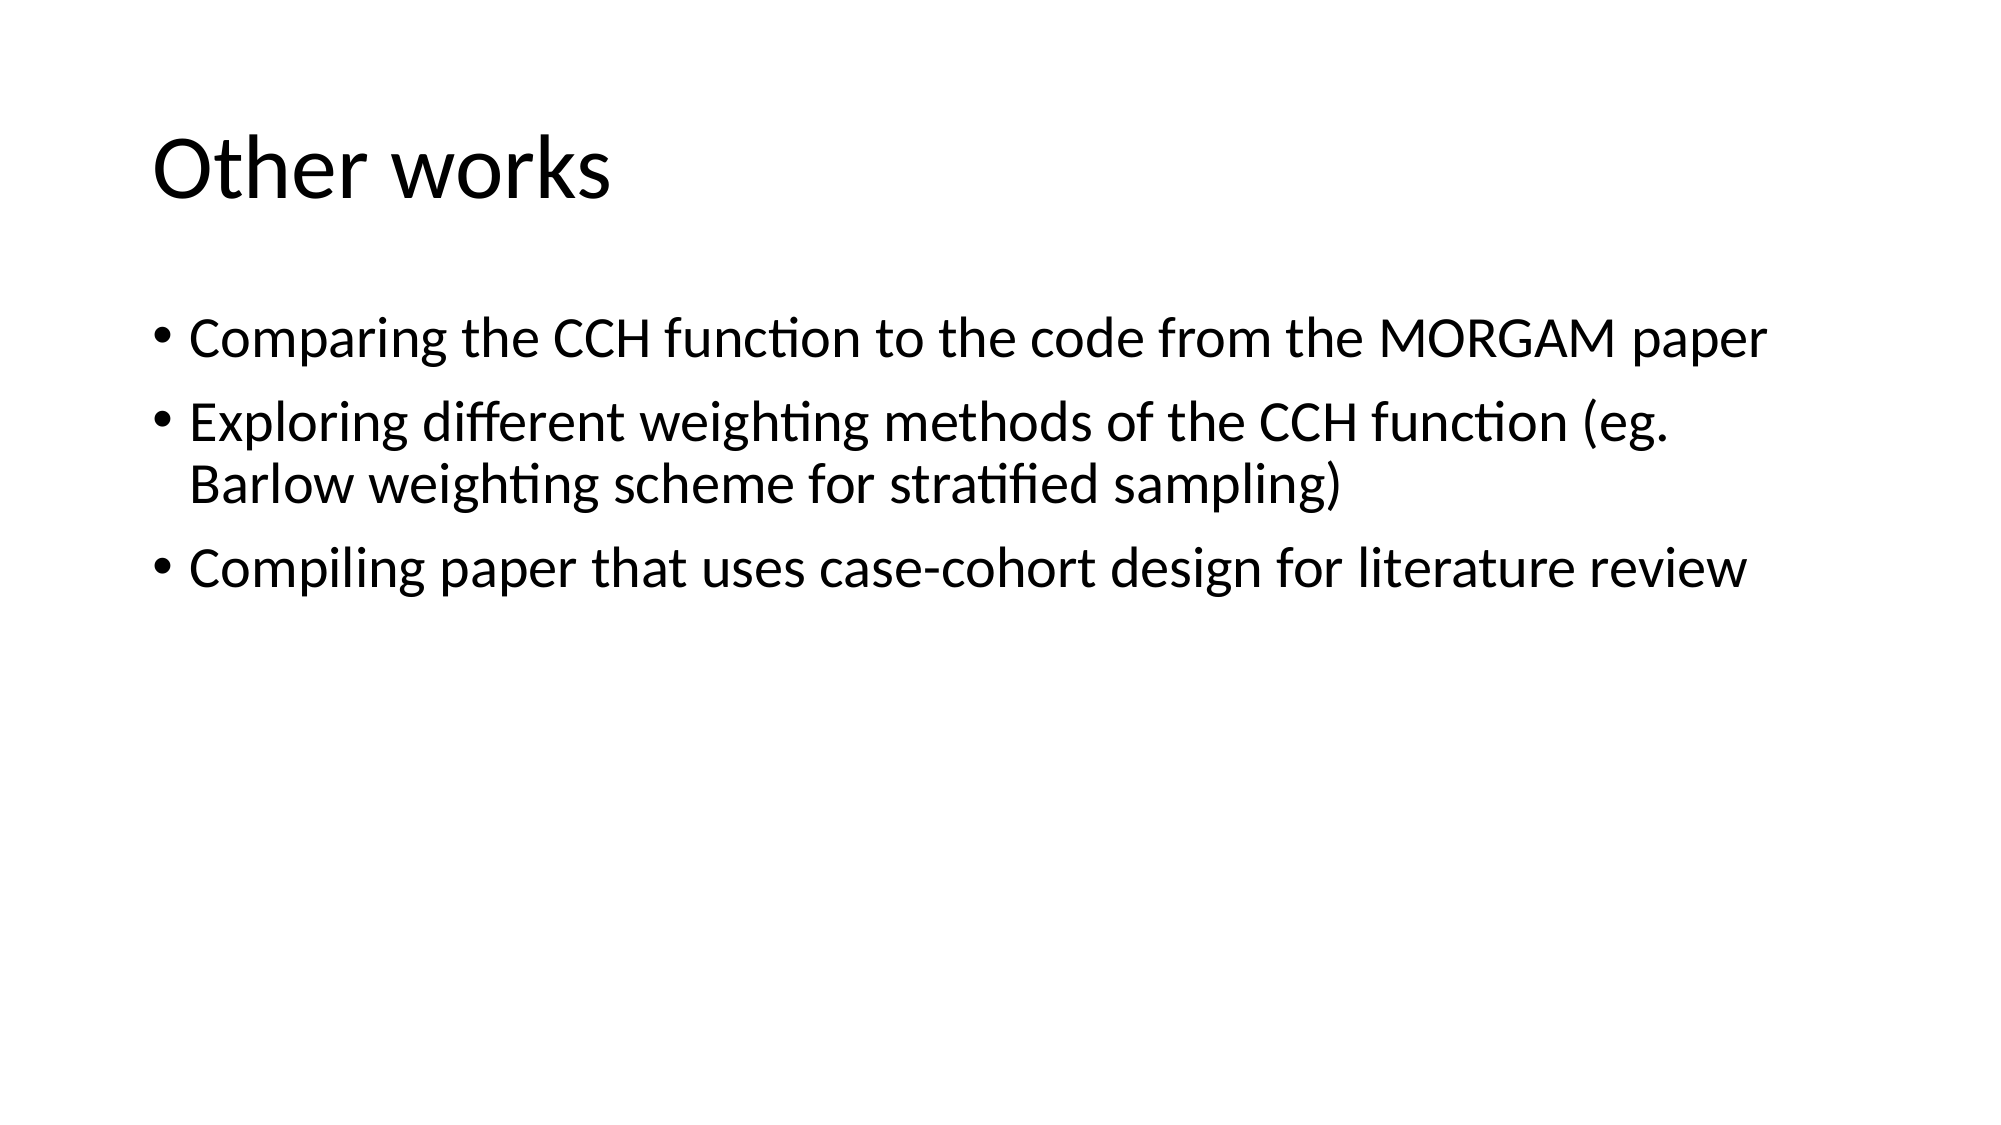

# Other works
Comparing the CCH function to the code from the MORGAM paper
Exploring different weighting methods of the CCH function (eg. Barlow weighting scheme for stratified sampling)
Compiling paper that uses case-cohort design for literature review